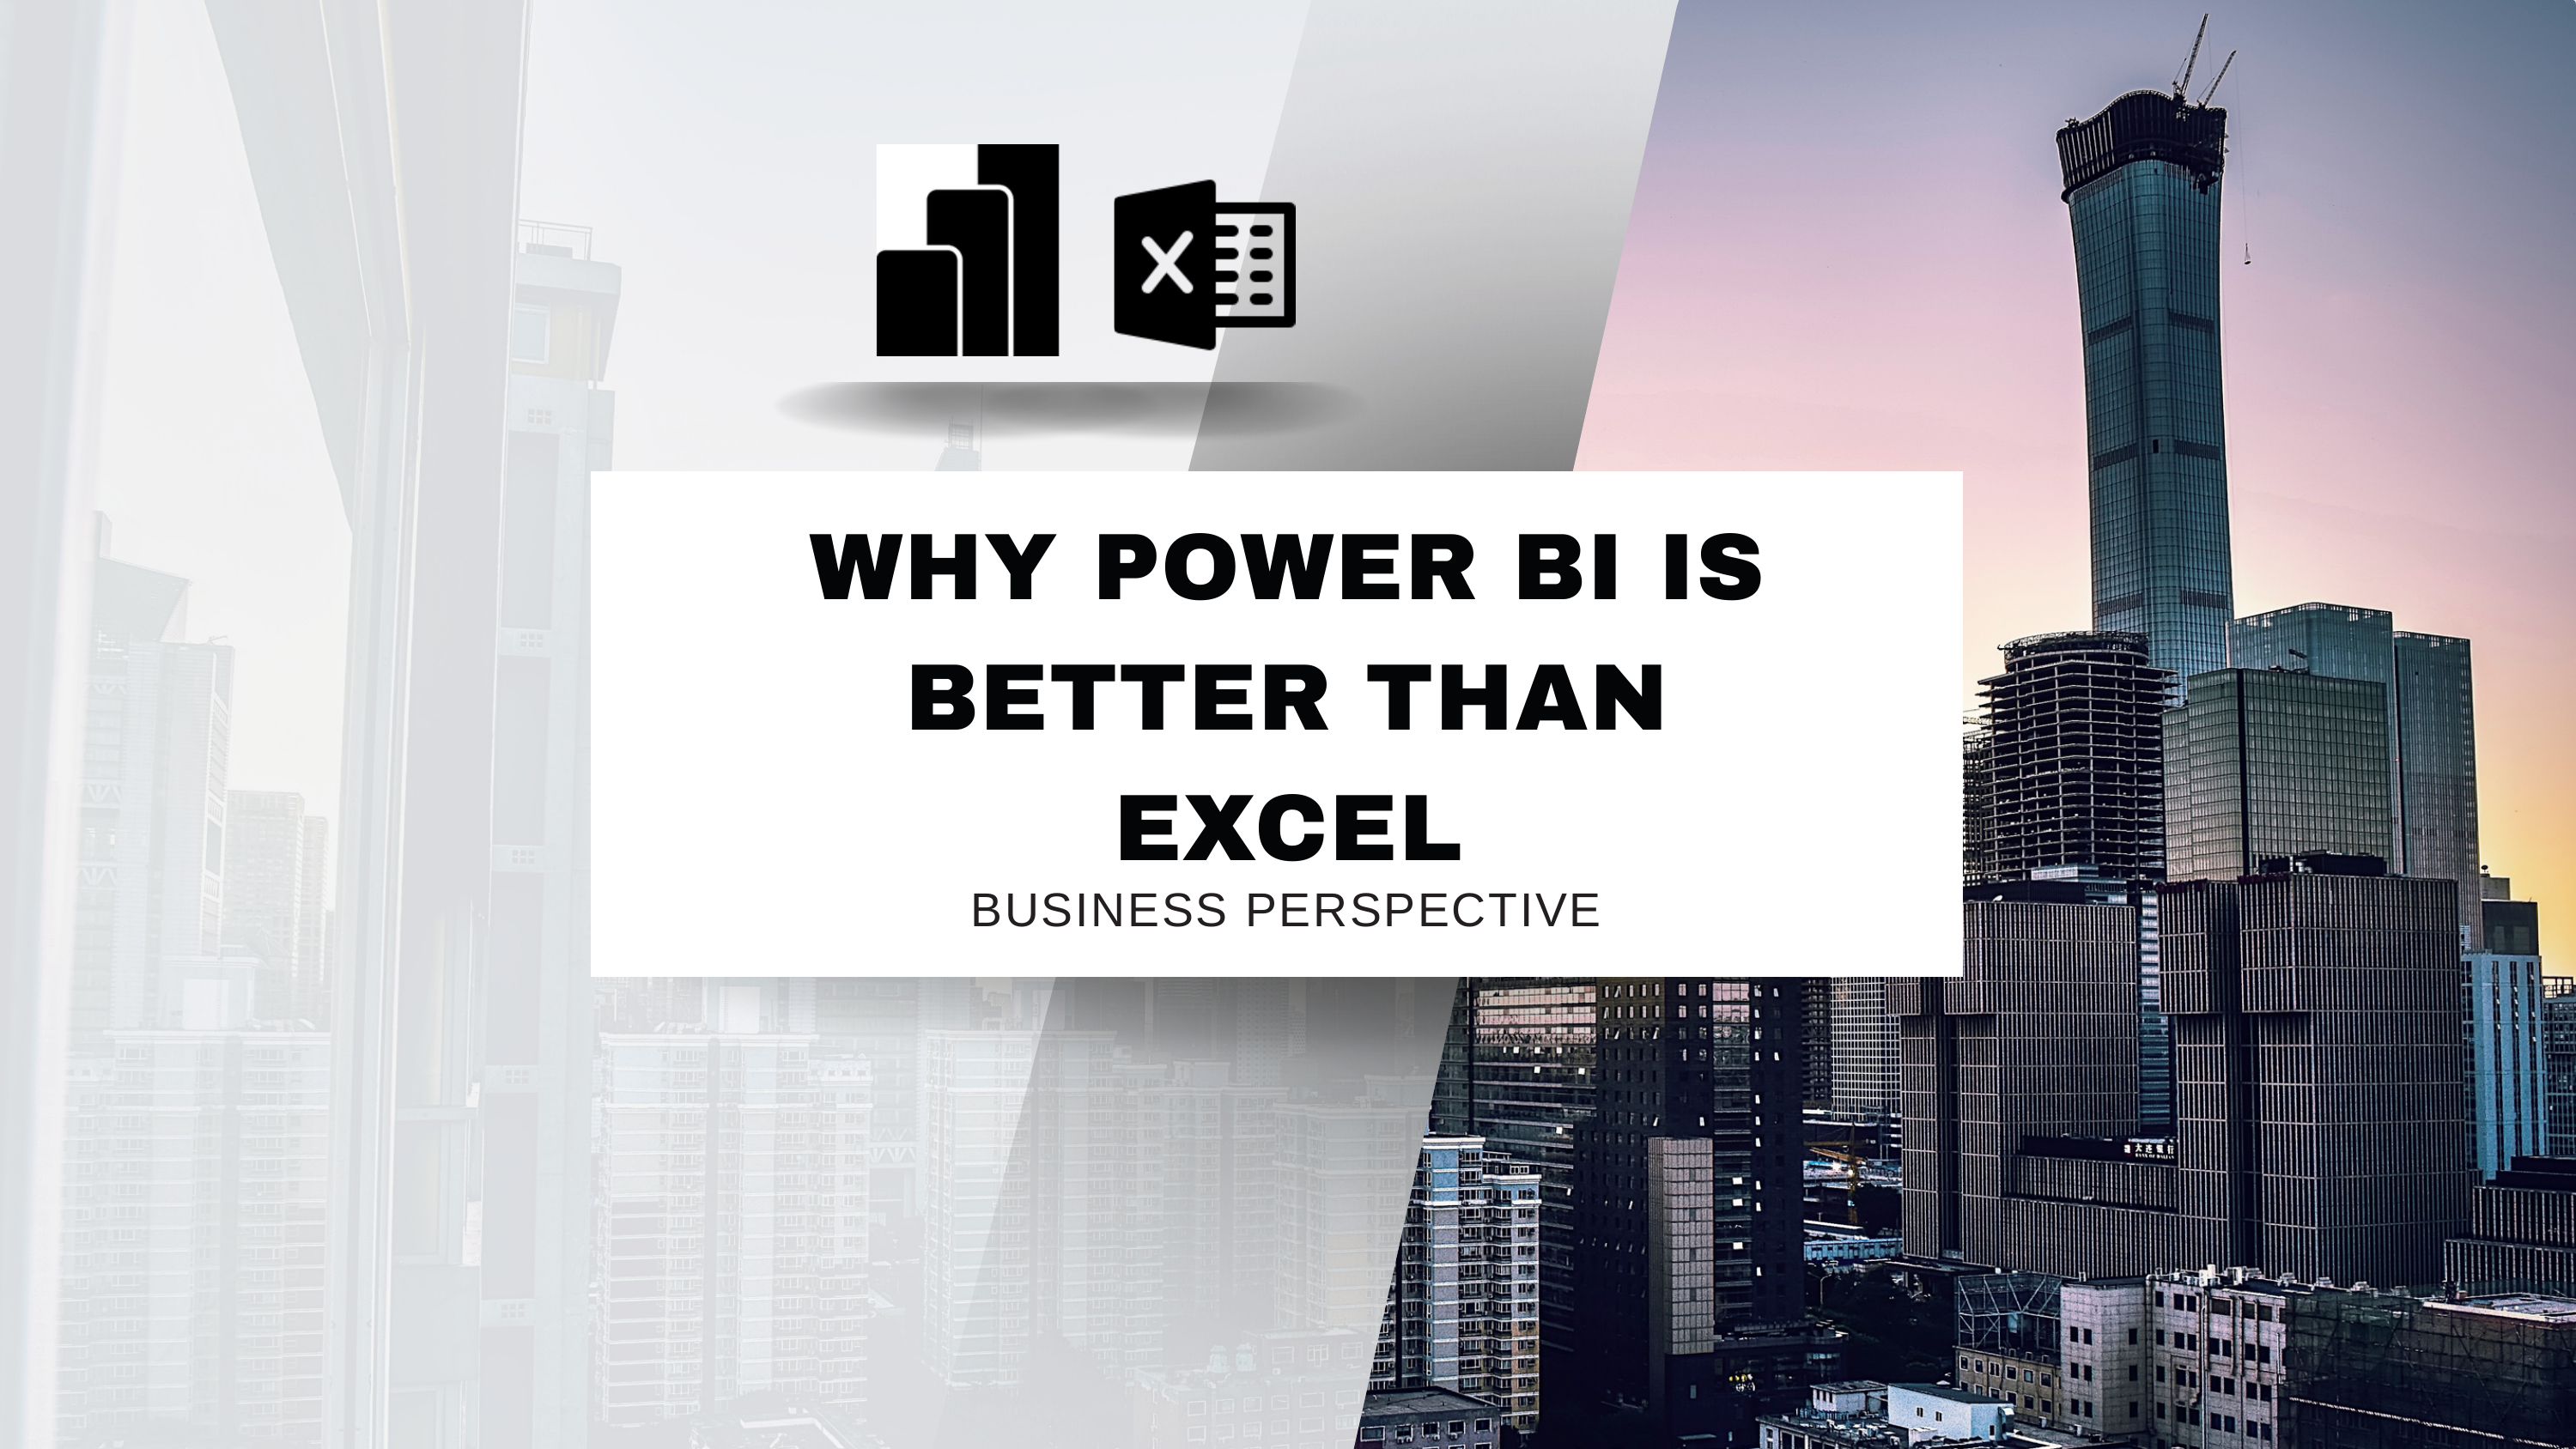

WHY POWER BI IS BETTER THAN EXCEL
BUSINESS PERSPECTIVE